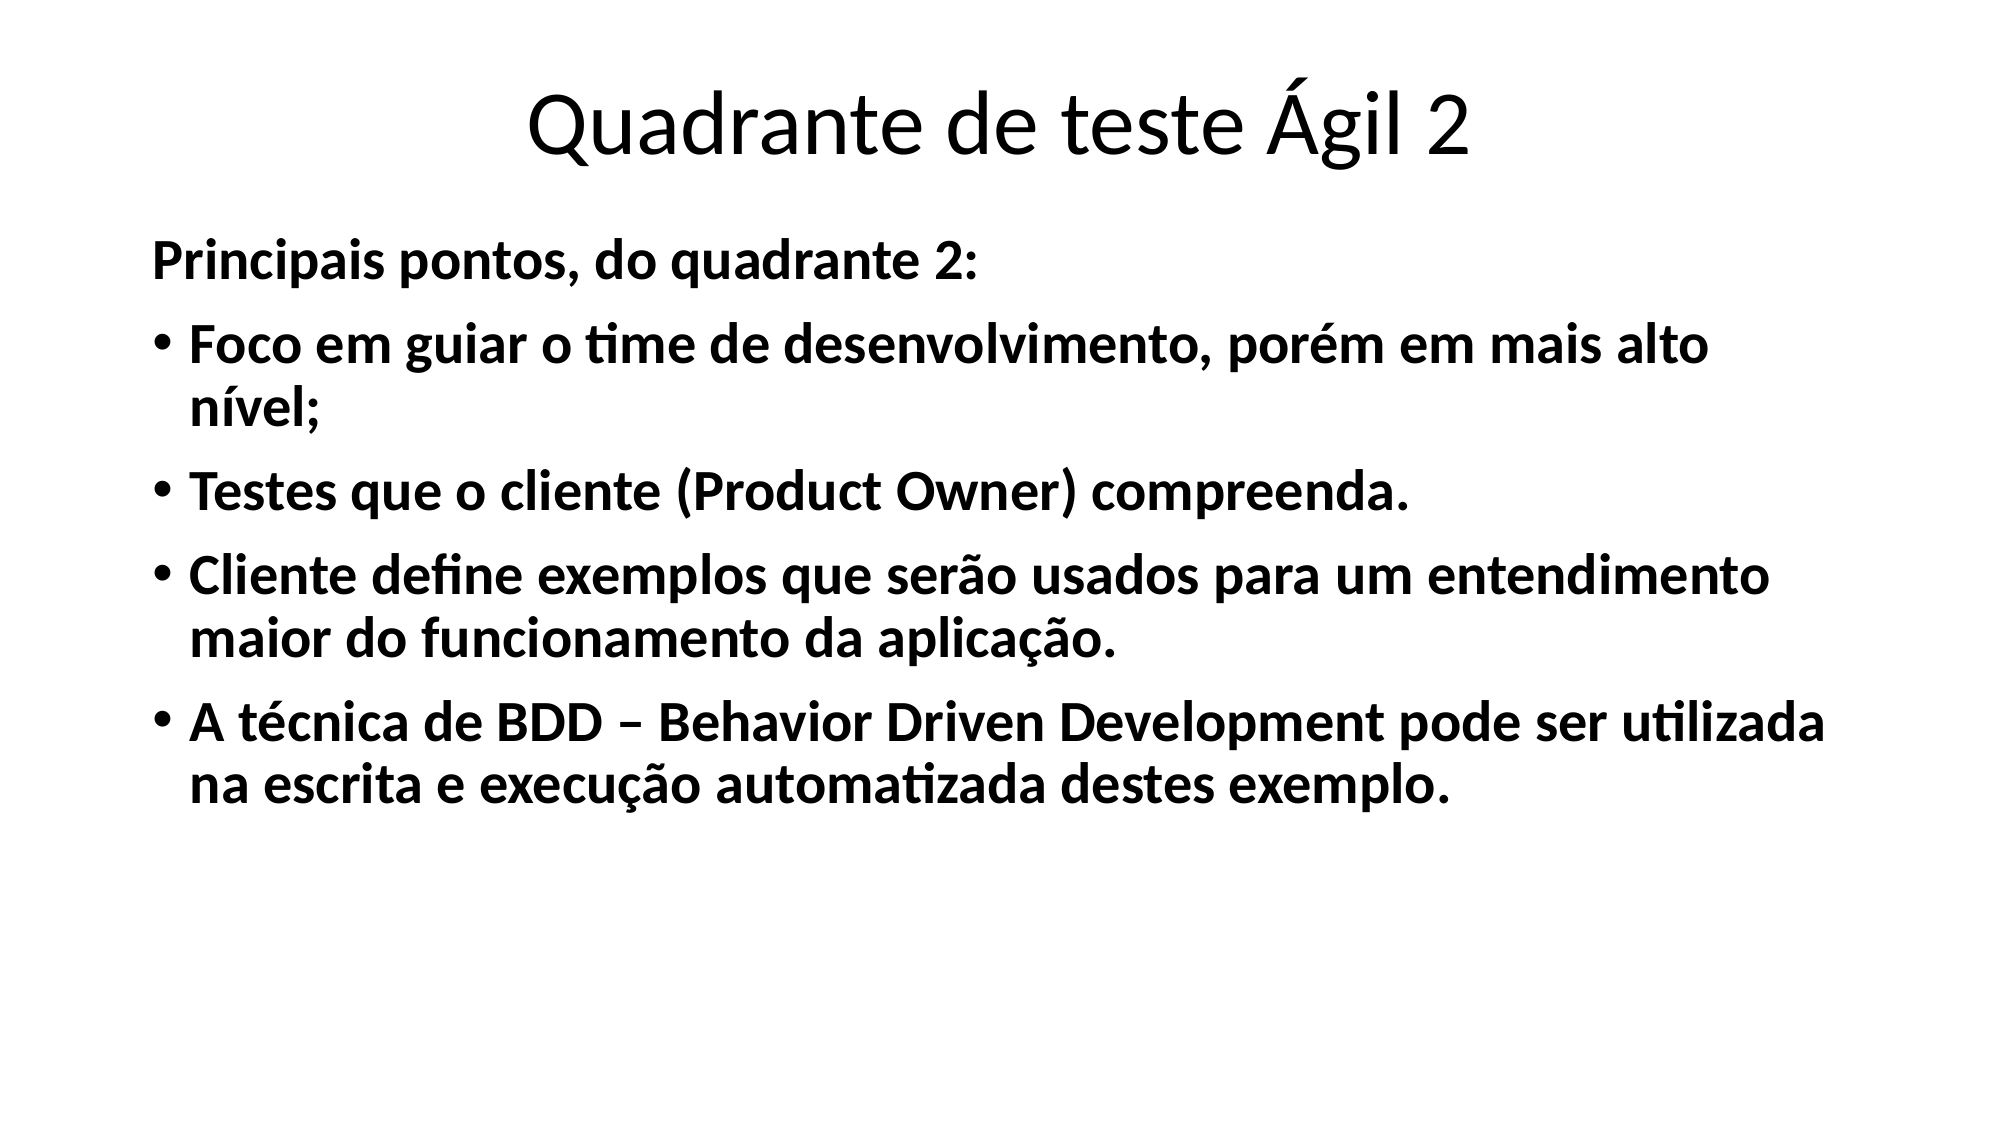

# Quadrante de teste Ágil 2
Principais pontos, do quadrante 2:
Foco em guiar o time de desenvolvimento, porém em mais alto nível;
Testes que o cliente (Product Owner) compreenda.
Cliente define exemplos que serão usados para um entendimento maior do funcionamento da aplicação.
A técnica de BDD – Behavior Driven Development pode ser utilizada na escrita e execução automatizada destes exemplo.